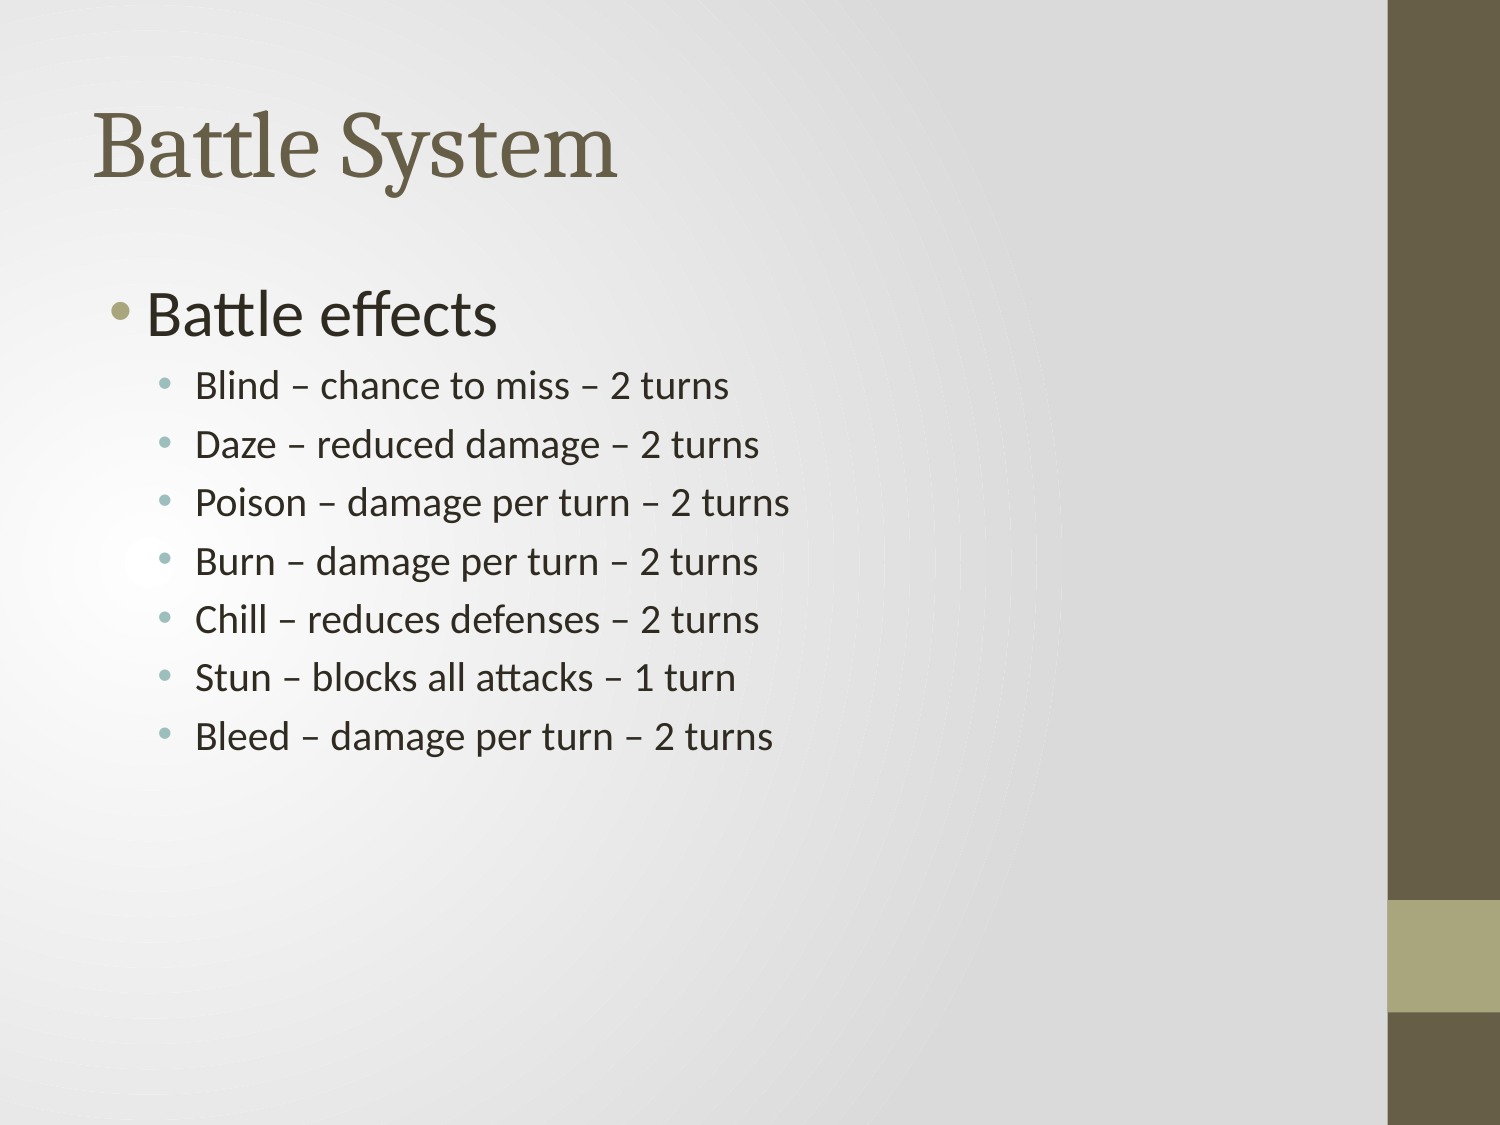

# Battle System
Battle effects
Blind – chance to miss – 2 turns
Daze – reduced damage – 2 turns
Poison – damage per turn – 2 turns
Burn – damage per turn – 2 turns
Chill – reduces defenses – 2 turns
Stun – blocks all attacks – 1 turn
Bleed – damage per turn – 2 turns